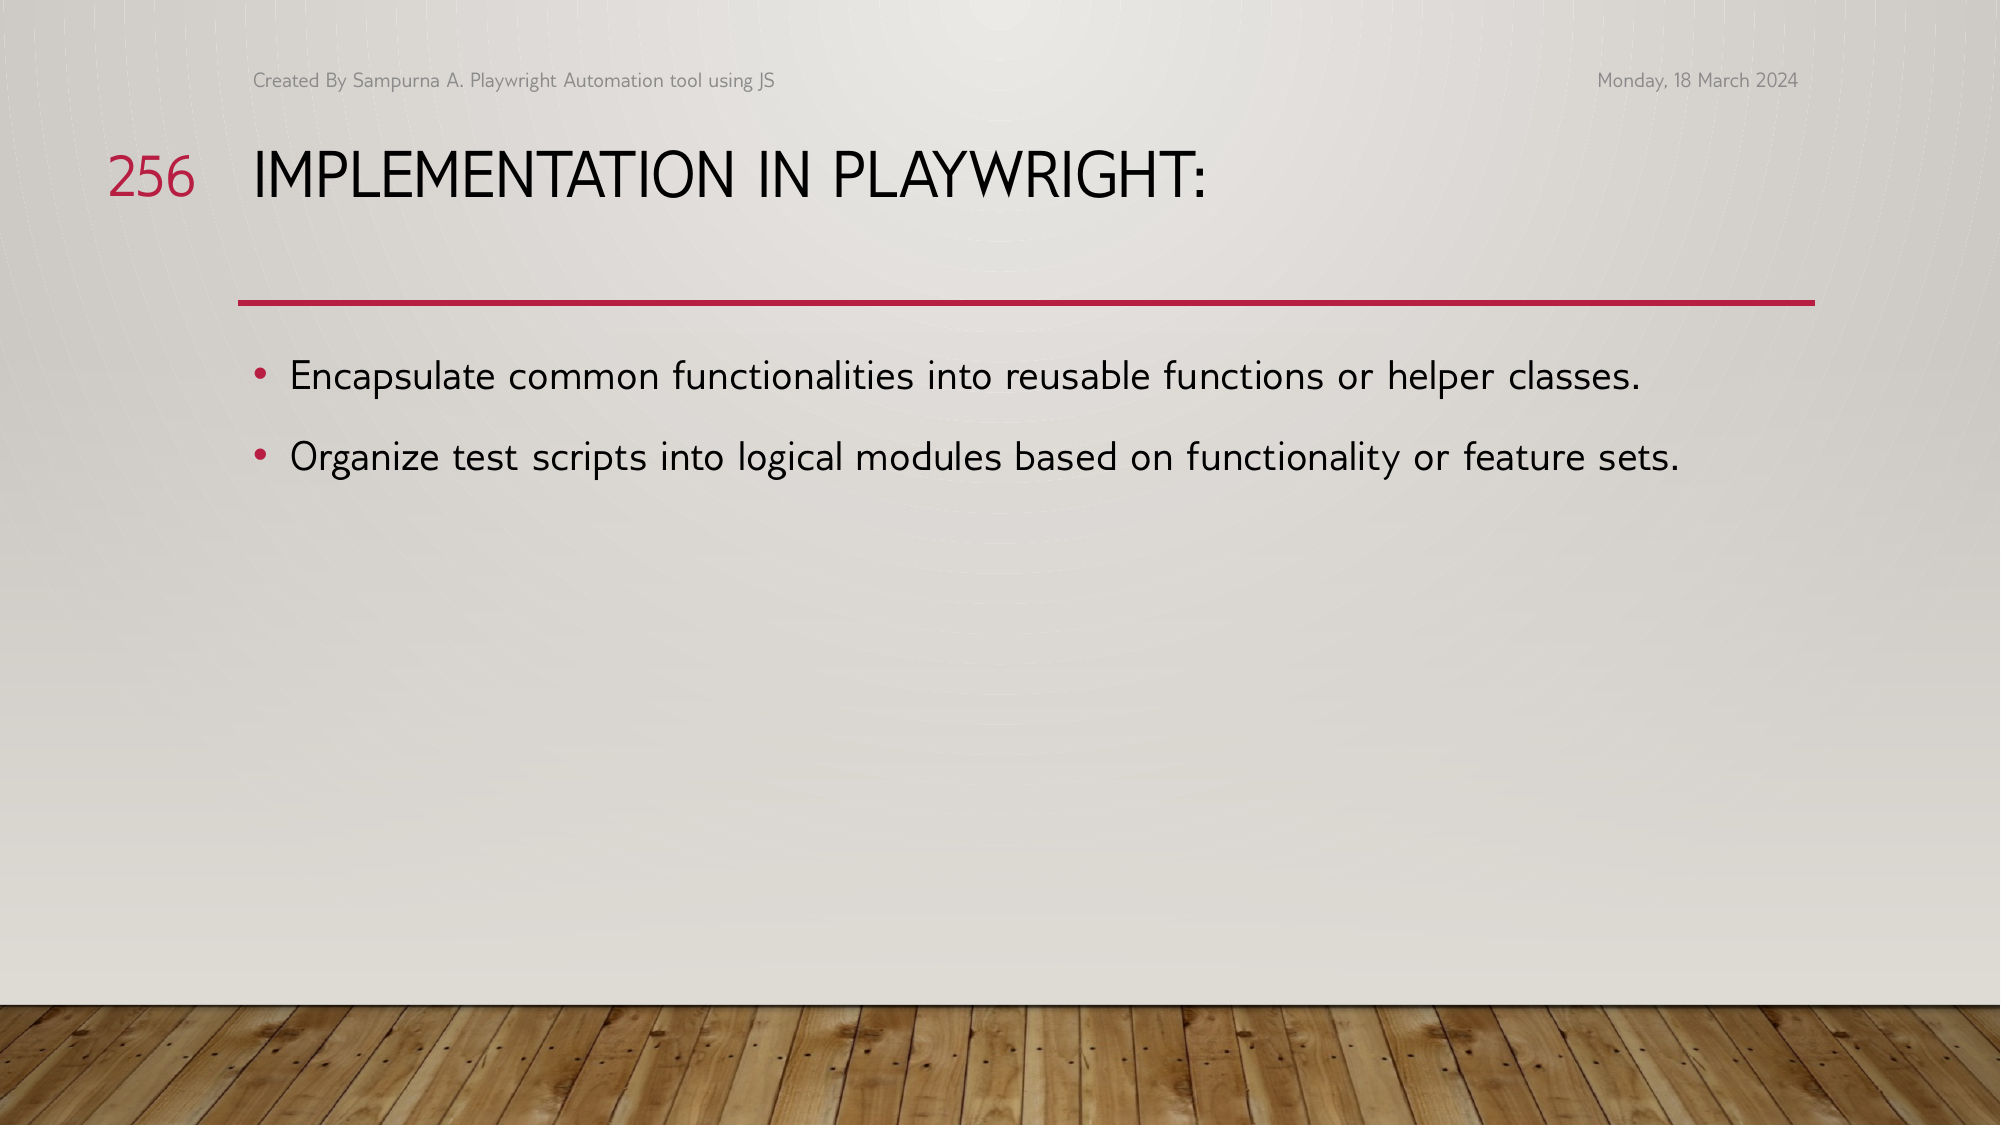

Created By Sampurna A. Playwright Automation tool using JS
Monday, 18 March 2024
256
# Implementation in Playwright:
Encapsulate common functionalities into reusable functions or helper classes.
Organize test scripts into logical modules based on functionality or feature sets.